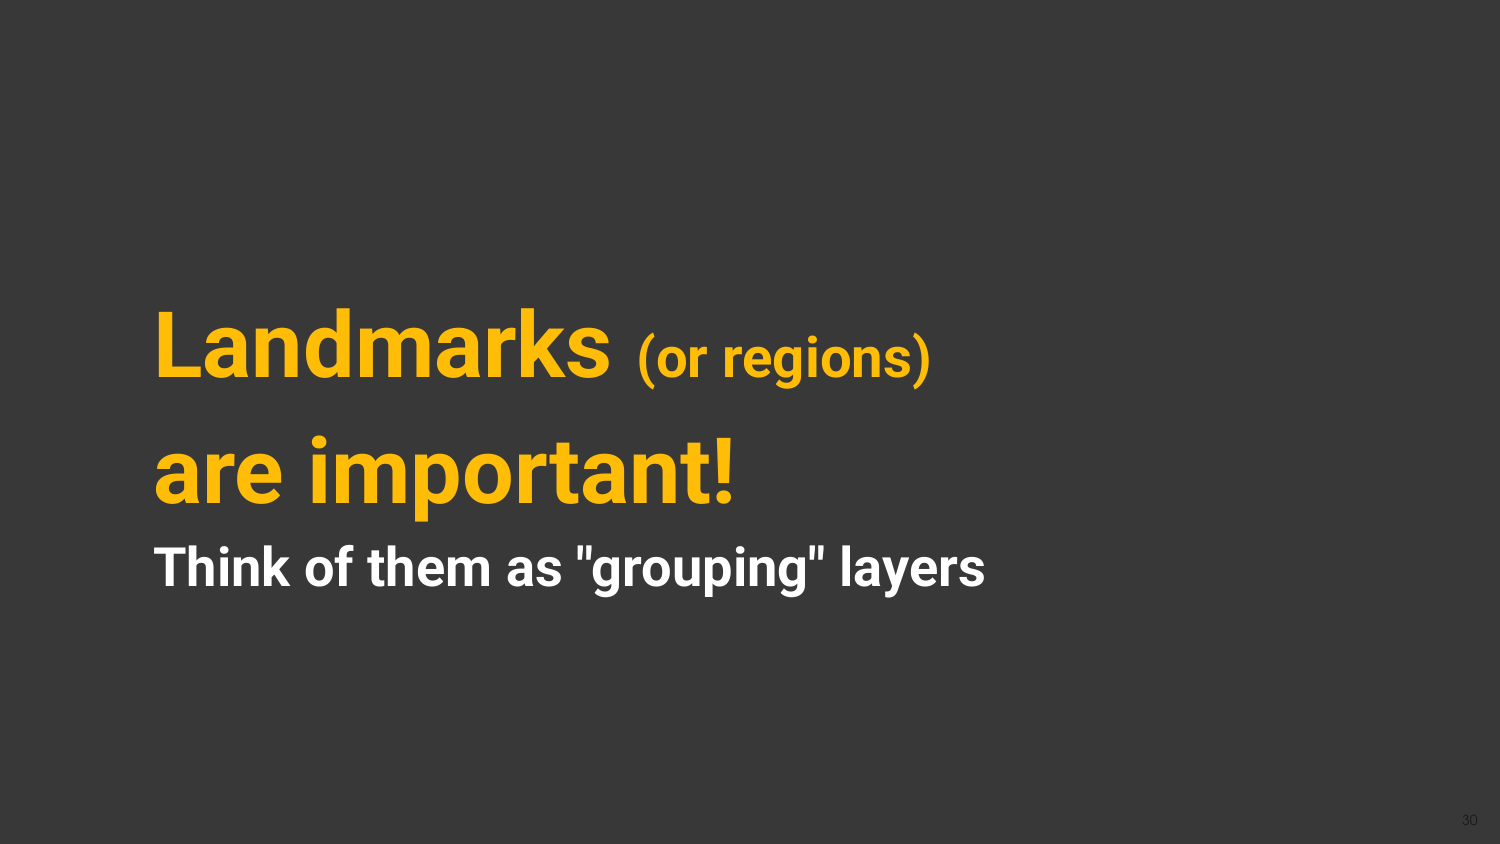

#
Landmarks (or regions)
are important!
Think of them as "grouping" layers